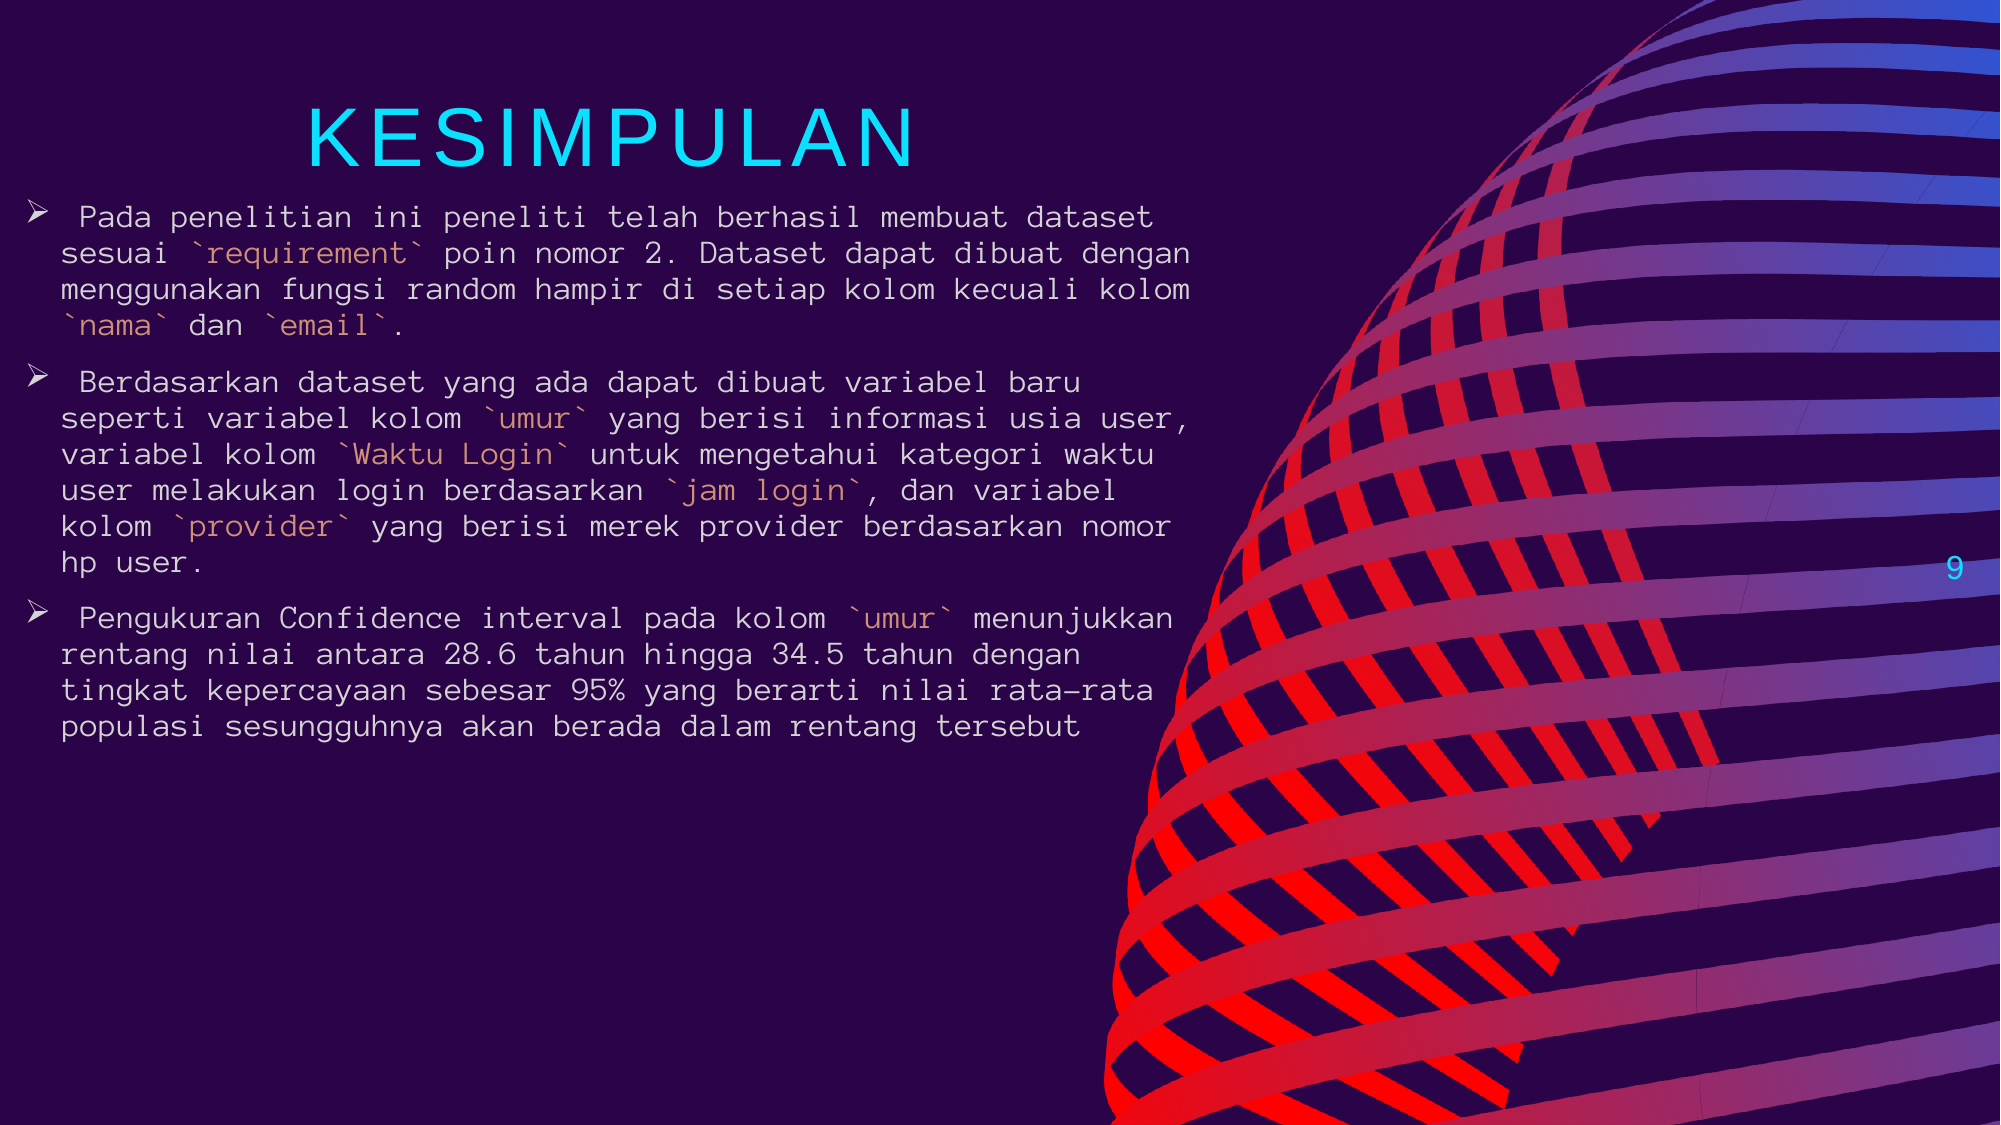

kesimpulan
 Pada penelitian ini peneliti telah berhasil membuat dataset sesuai `requirement` poin nomor 2. Dataset dapat dibuat dengan menggunakan fungsi random hampir di setiap kolom kecuali kolom `nama` dan `email`.
 Berdasarkan dataset yang ada dapat dibuat variabel baru seperti variabel kolom `umur` yang berisi informasi usia user, variabel kolom `Waktu Login` untuk mengetahui kategori waktu user melakukan login berdasarkan `jam login`, dan variabel kolom `provider` yang berisi merek provider berdasarkan nomor hp user.
 Pengukuran Confidence interval pada kolom `umur` menunjukkan rentang nilai antara 28.6 tahun hingga 34.5 tahun dengan tingkat kepercayaan sebesar 95% yang berarti nilai rata-rata populasi sesungguhnya akan berada dalam rentang tersebut
9